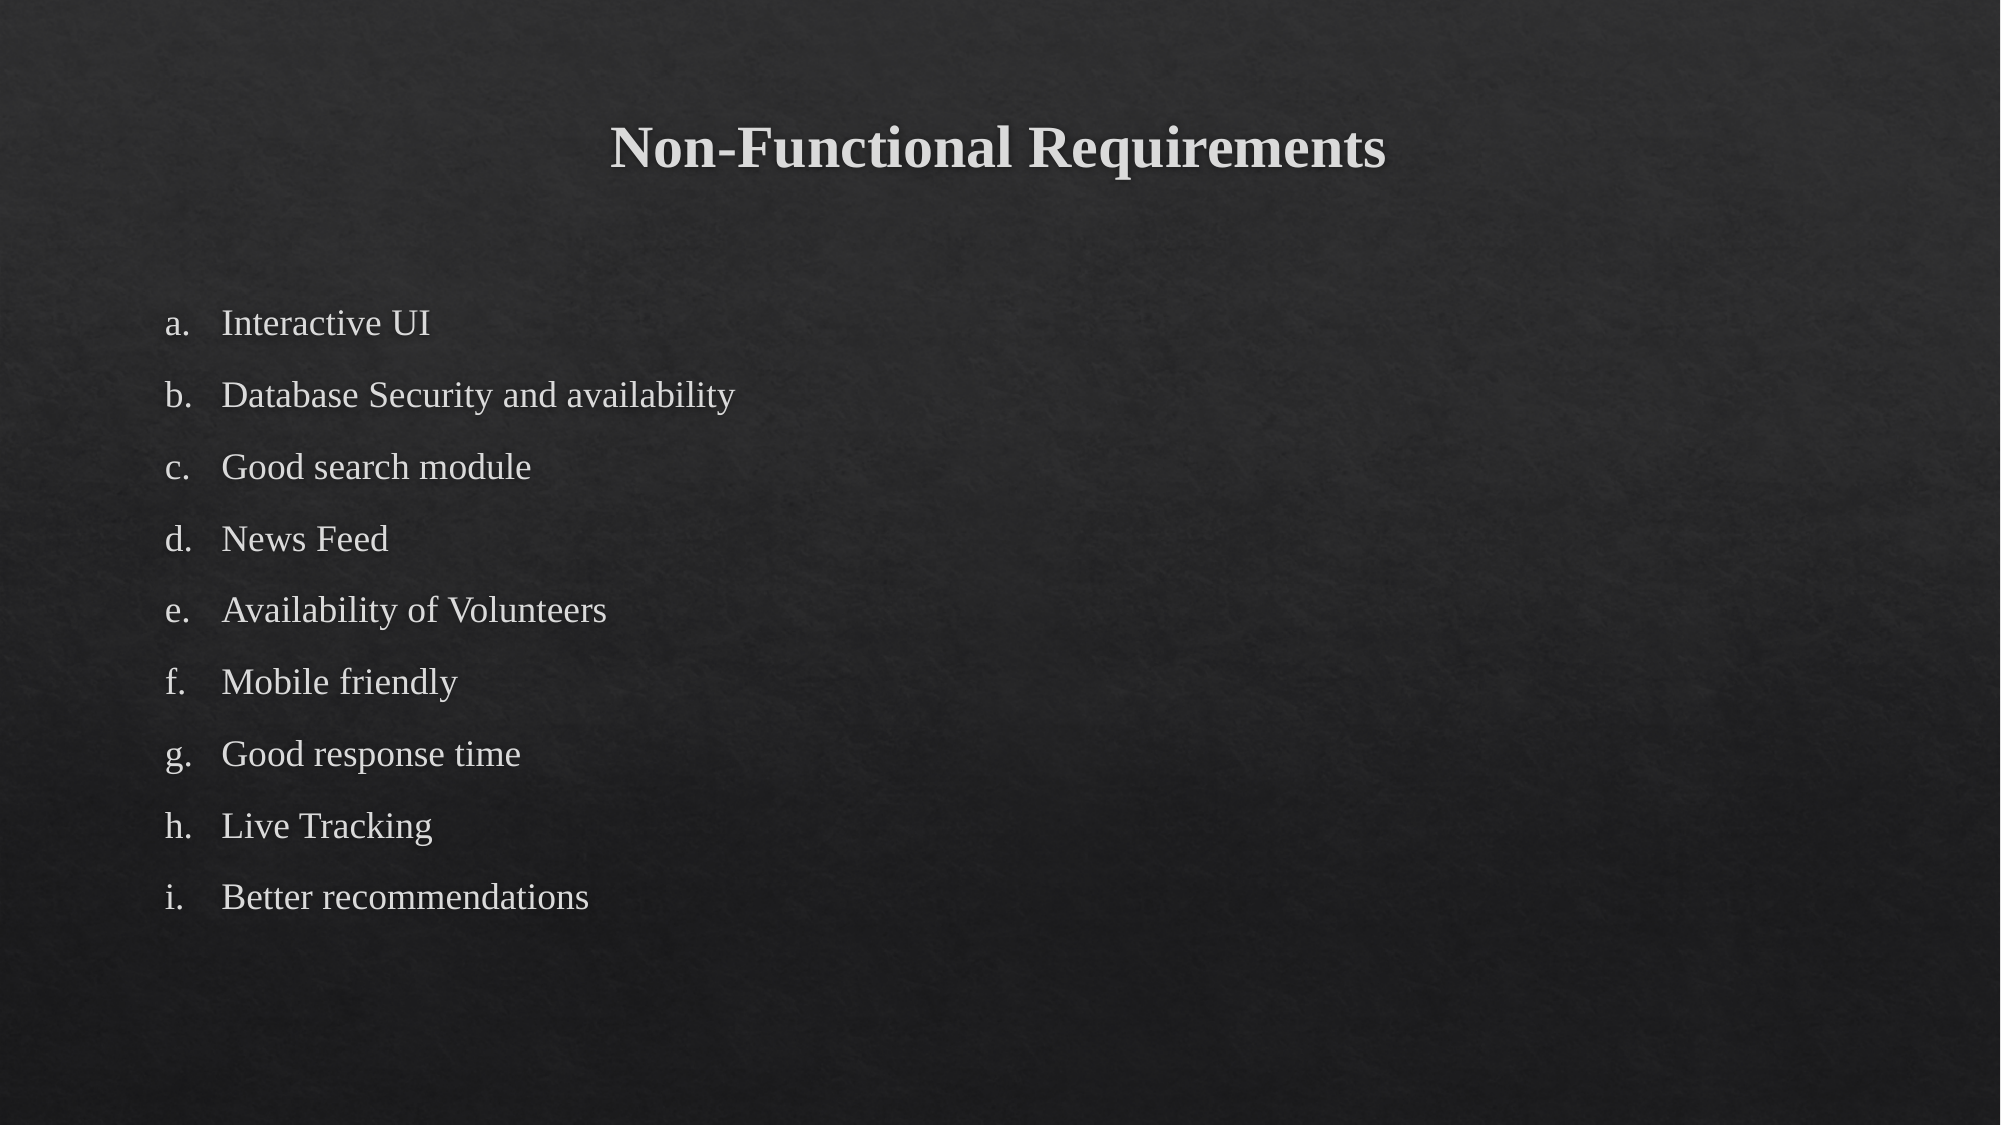

# Non-Functional Requirements
Interactive UI
Database Security and availability
Good search module
News Feed
Availability of Volunteers
Mobile friendly
Good response time
Live Tracking
Better recommendations